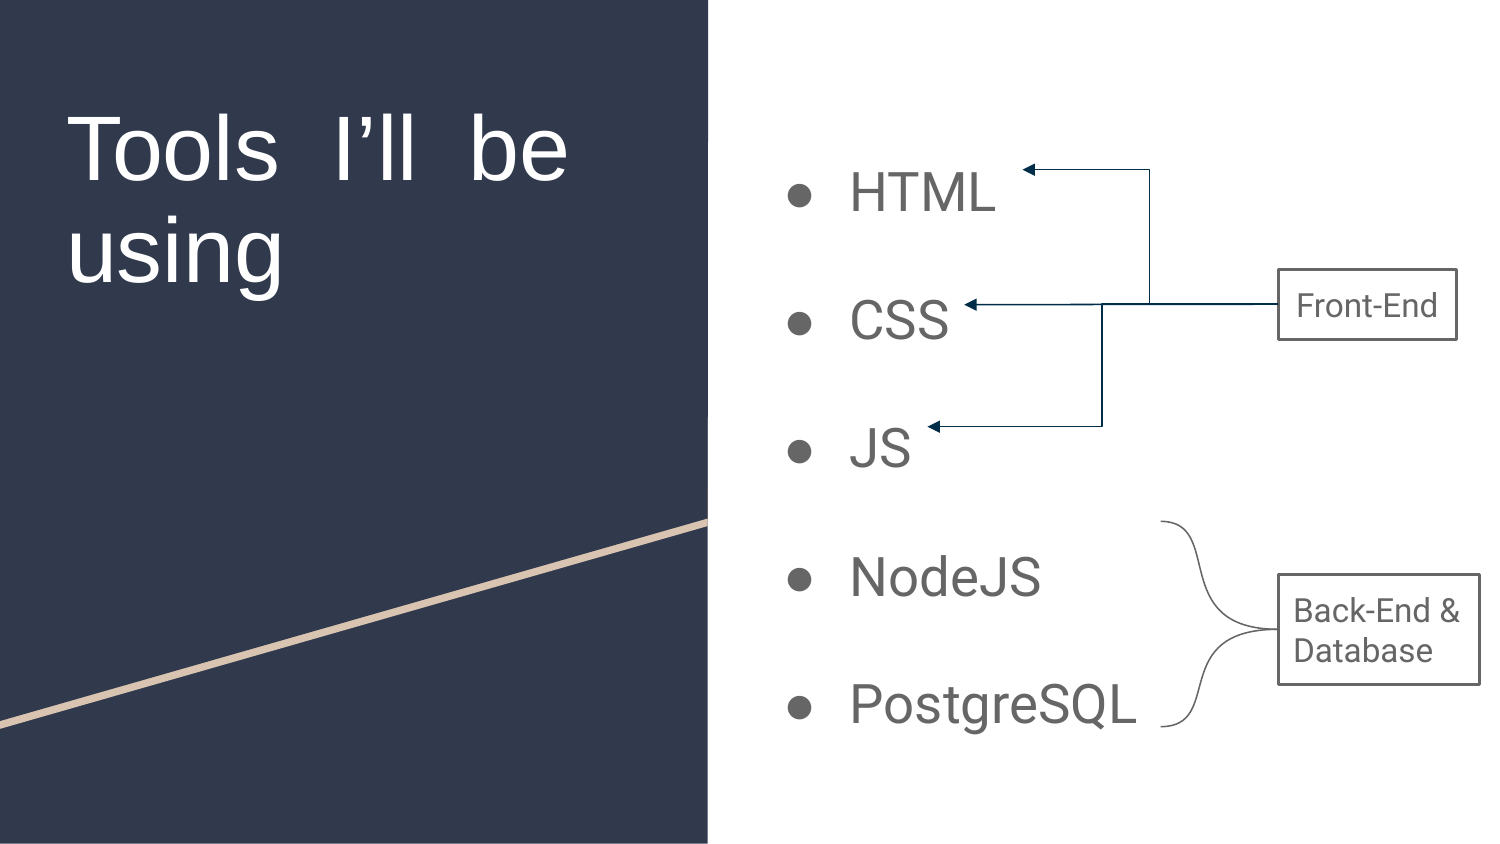

# Tools  I’ll  be using
HTML
CSS
JS
NodeJS
PostgreSQL

Front-End
Back-End &
Database